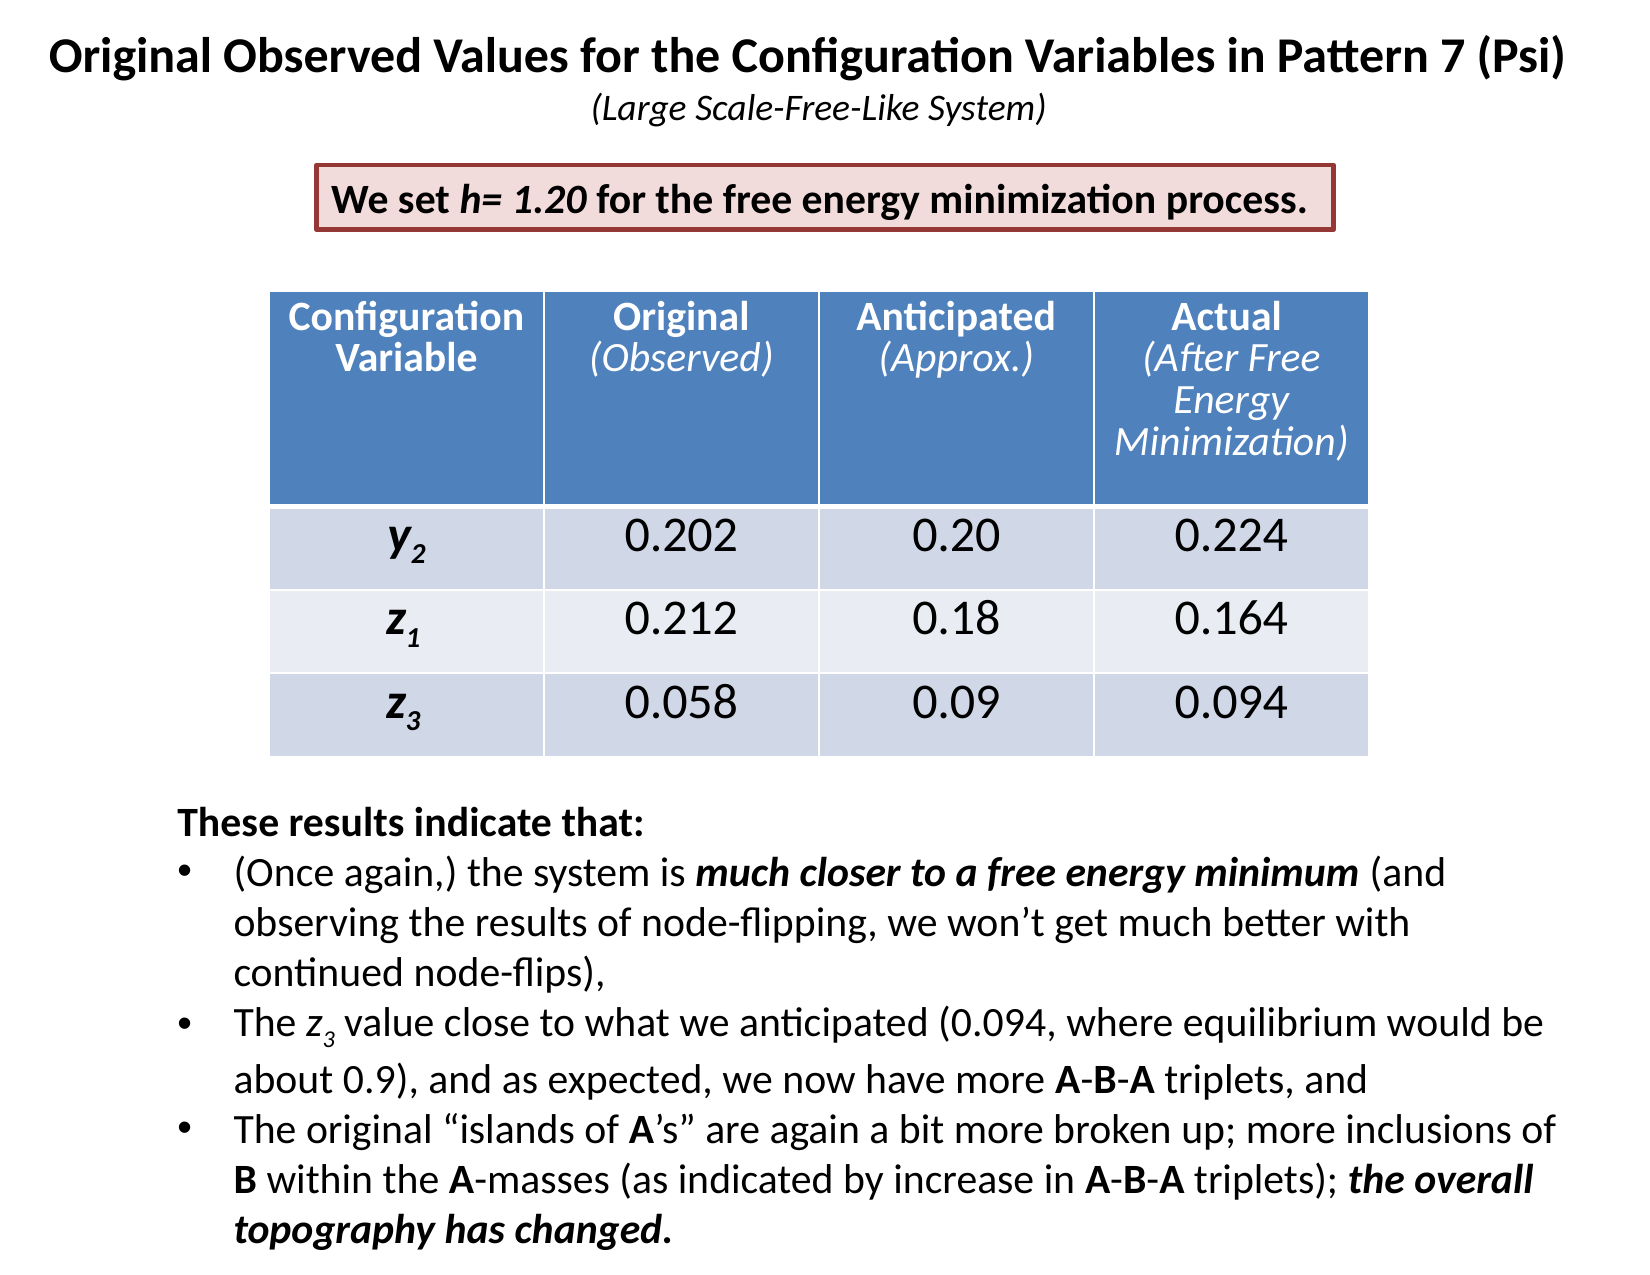

Original Observed Values for the Configuration Variables in Pattern 7 (Psi)
(Large Scale-Free-Like System)
We set h= 1.20 for the free energy minimization process.
| Configuration Variable | Original (Observed) | Anticipated (Approx.) | Actual (After Free Energy Minimization) |
| --- | --- | --- | --- |
| y2 | 0.202 | 0.20 | 0.224 |
| z1 | 0.212 | 0.18 | 0.164 |
| z3 | 0.058 | 0.09 | 0.094 |
These results indicate that:
(Once again,) the system is much closer to a free energy minimum (and observing the results of node-flipping, we won’t get much better with continued node-flips),
The z3 value close to what we anticipated (0.094, where equilibrium would be about 0.9), and as expected, we now have more A-B-A triplets, and
The original “islands of A’s” are again a bit more broken up; more inclusions of B within the A-masses (as indicated by increase in A-B-A triplets); the overall topography has changed.